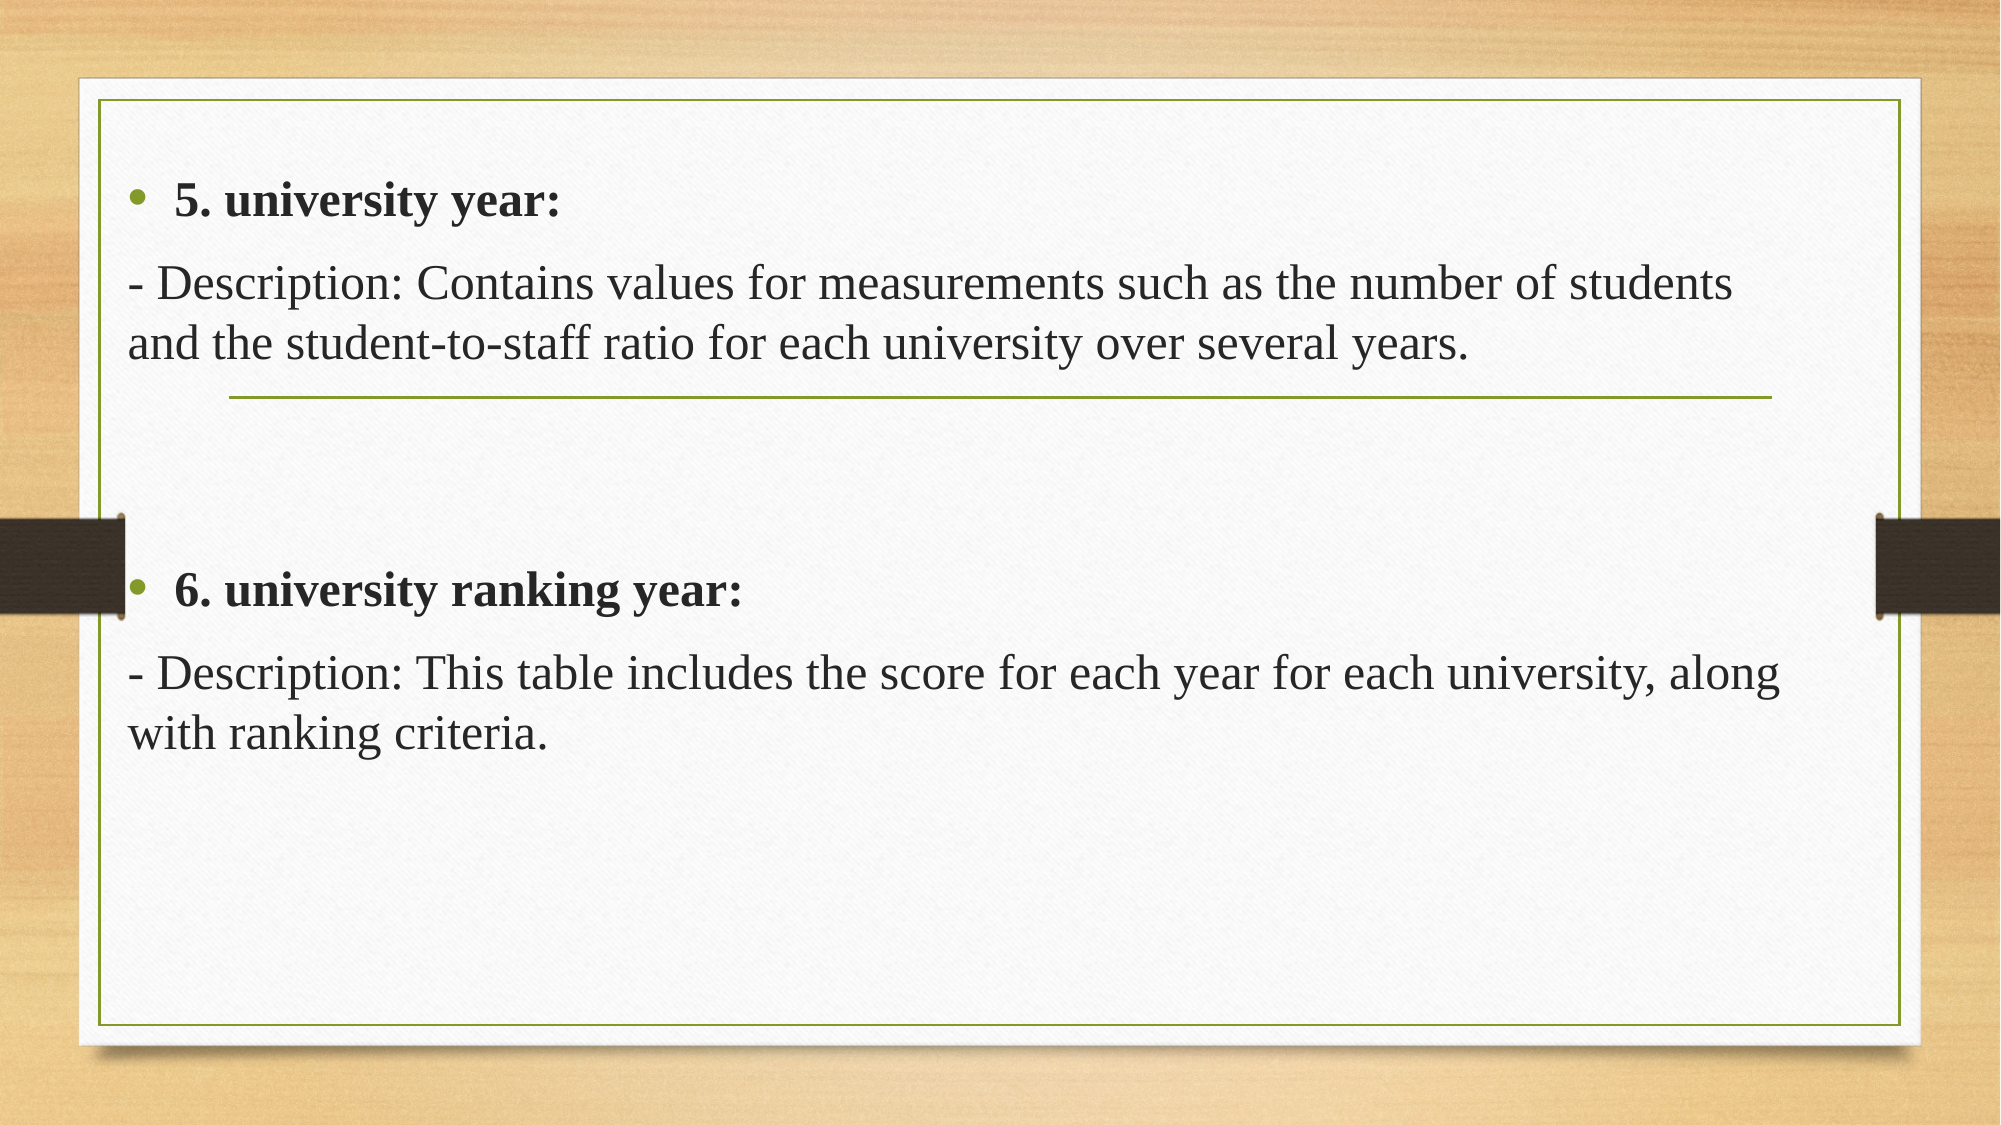

5. university year:
- Description: Contains values for measurements such as the number of students and the student-to-staff ratio for each university over several years.

6. university ranking year:
- Description: This table includes the score for each year for each university, along with ranking criteria.